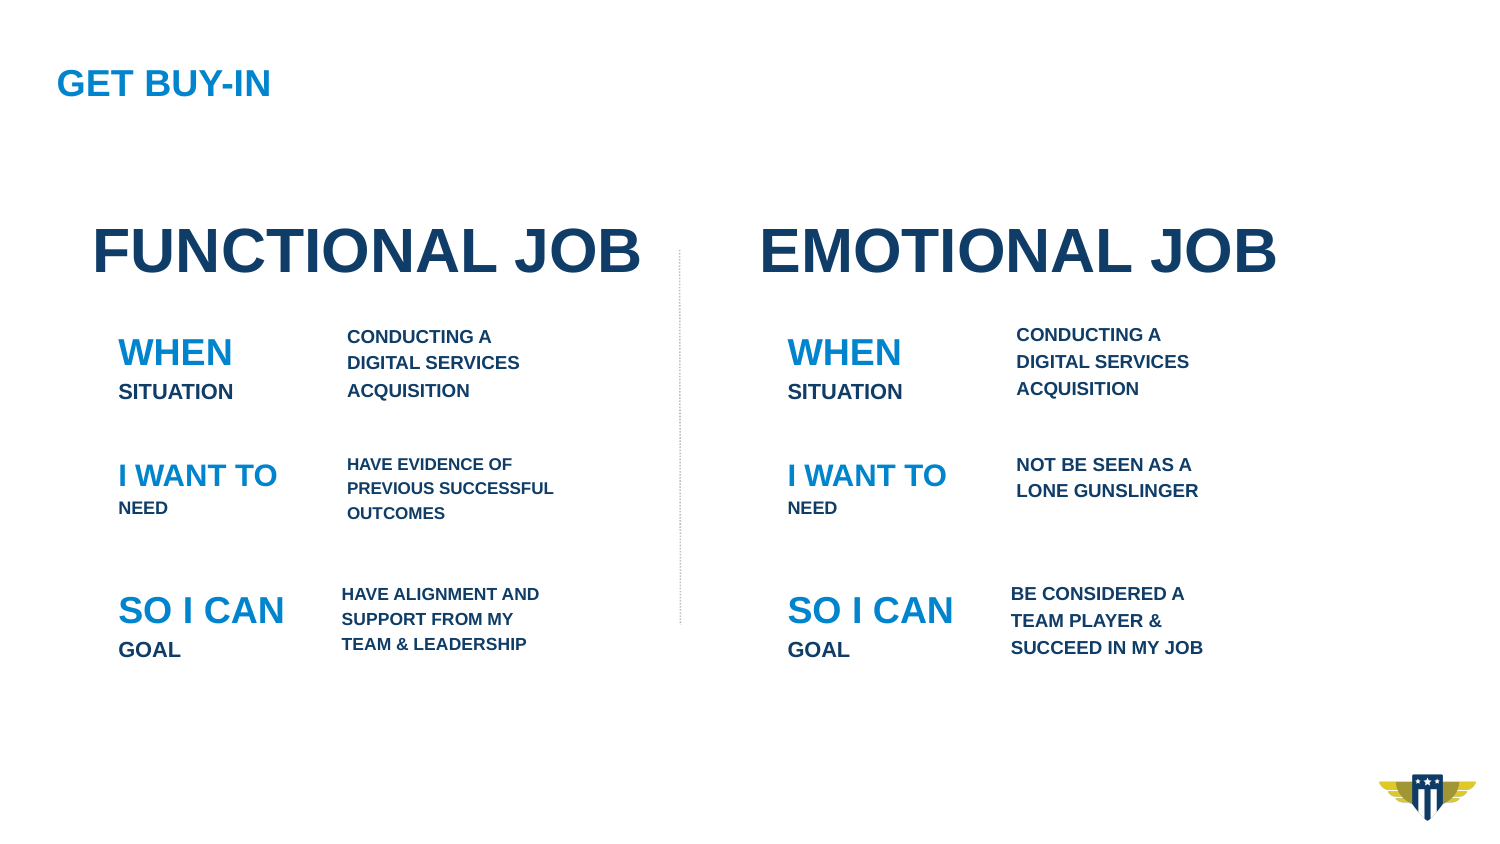

# GET BUY-IN
FUNCTIONAL JOB
EMOTIONAL JOB
WHEN
SITUATION

CONDUCTING A DIGITAL SERVICES ACQUISITION

WHEN
SITUATION

CONDUCTING A DIGITAL SERVICES ACQUISITION

I WANT TO
NEED

NOT BE SEEN AS A LONE GUNSLINGER

I WANT TO
NEED

HAVE EVIDENCE OF PREVIOUS SUCCESSFUL OUTCOMES

SO I CAN
GOAL

BE CONSIDERED A TEAM PLAYER & SUCCEED IN MY JOB

SO I CAN
GOAL

HAVE ALIGNMENT AND SUPPORT FROM MY TEAM & LEADERSHIP